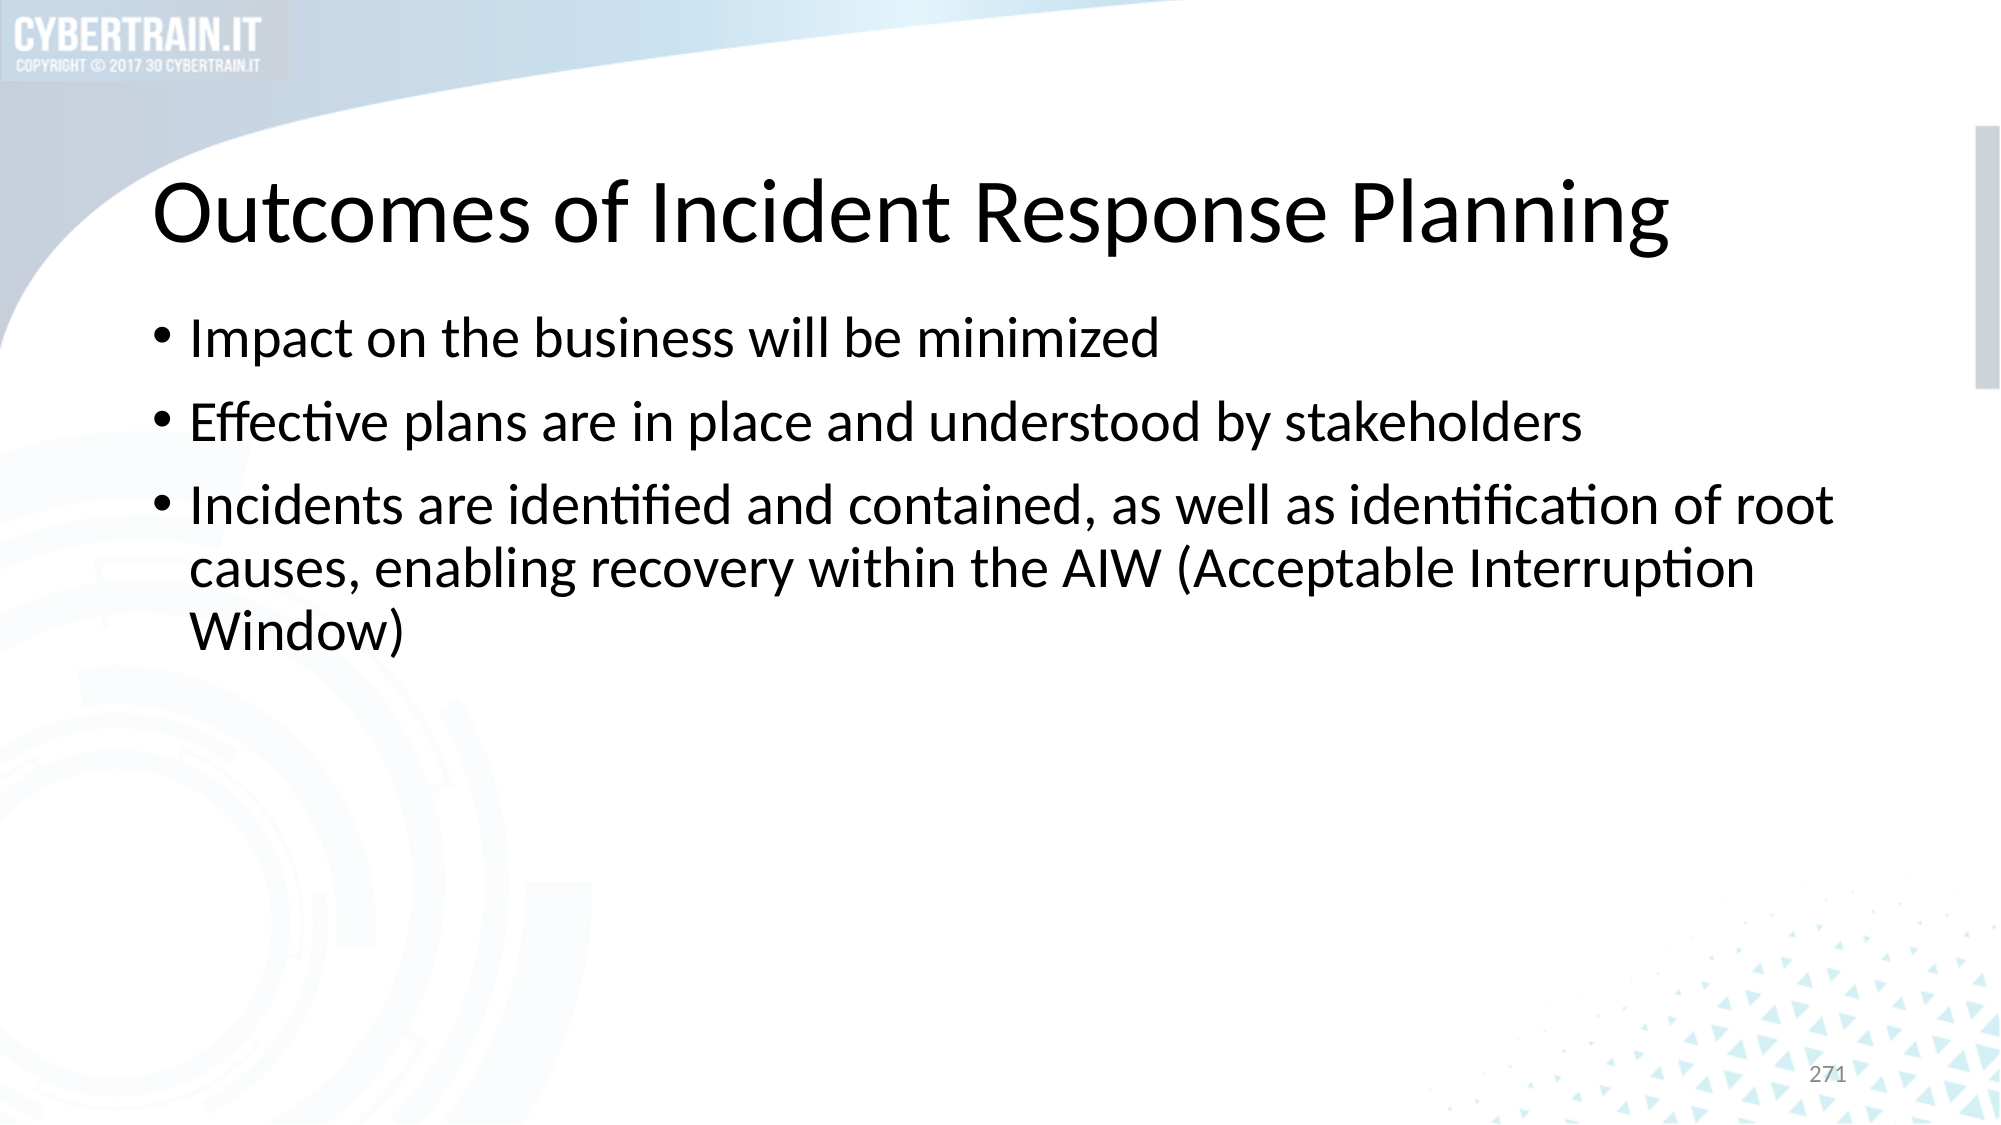

# Outcomes of Incident Response Planning
Impact on the business will be minimized
Effective plans are in place and understood by stakeholders
Incidents are identified and contained, as well as identification of root causes, enabling recovery within the AIW (Acceptable Interruption Window)
271